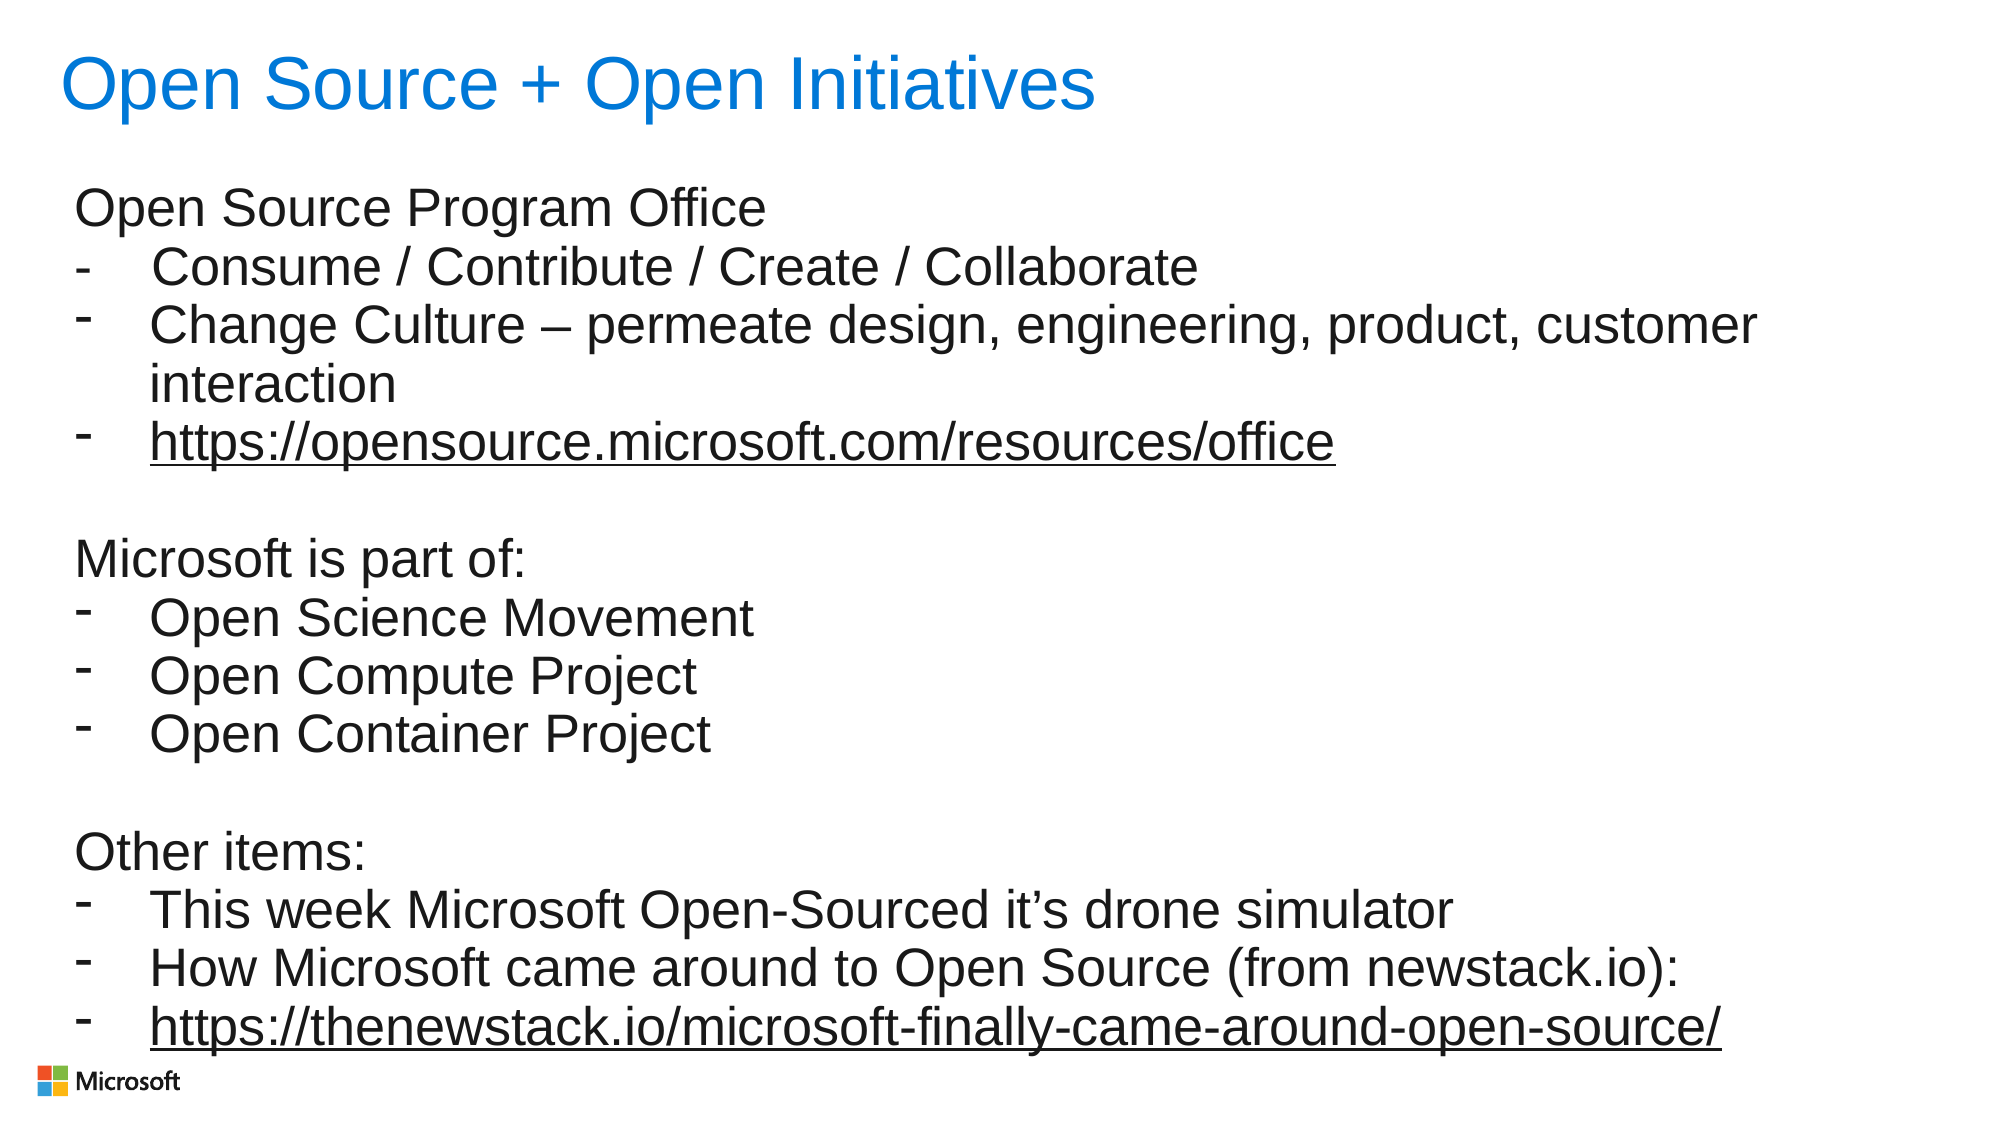

# Open Source + Open Initiatives
Open Source Program Office
-    Consume / Contribute / Create / Collaborate
Change Culture – permeate design, engineering, product, customer interaction
https://opensource.microsoft.com/resources/office

Microsoft is part of:
Open Science Movement
Open Compute Project
Open Container Project

Other items:
This week Microsoft Open-Sourced it’s drone simulator
How Microsoft came around to Open Source (from newstack.io):
https://thenewstack.io/microsoft-finally-came-around-open-source/